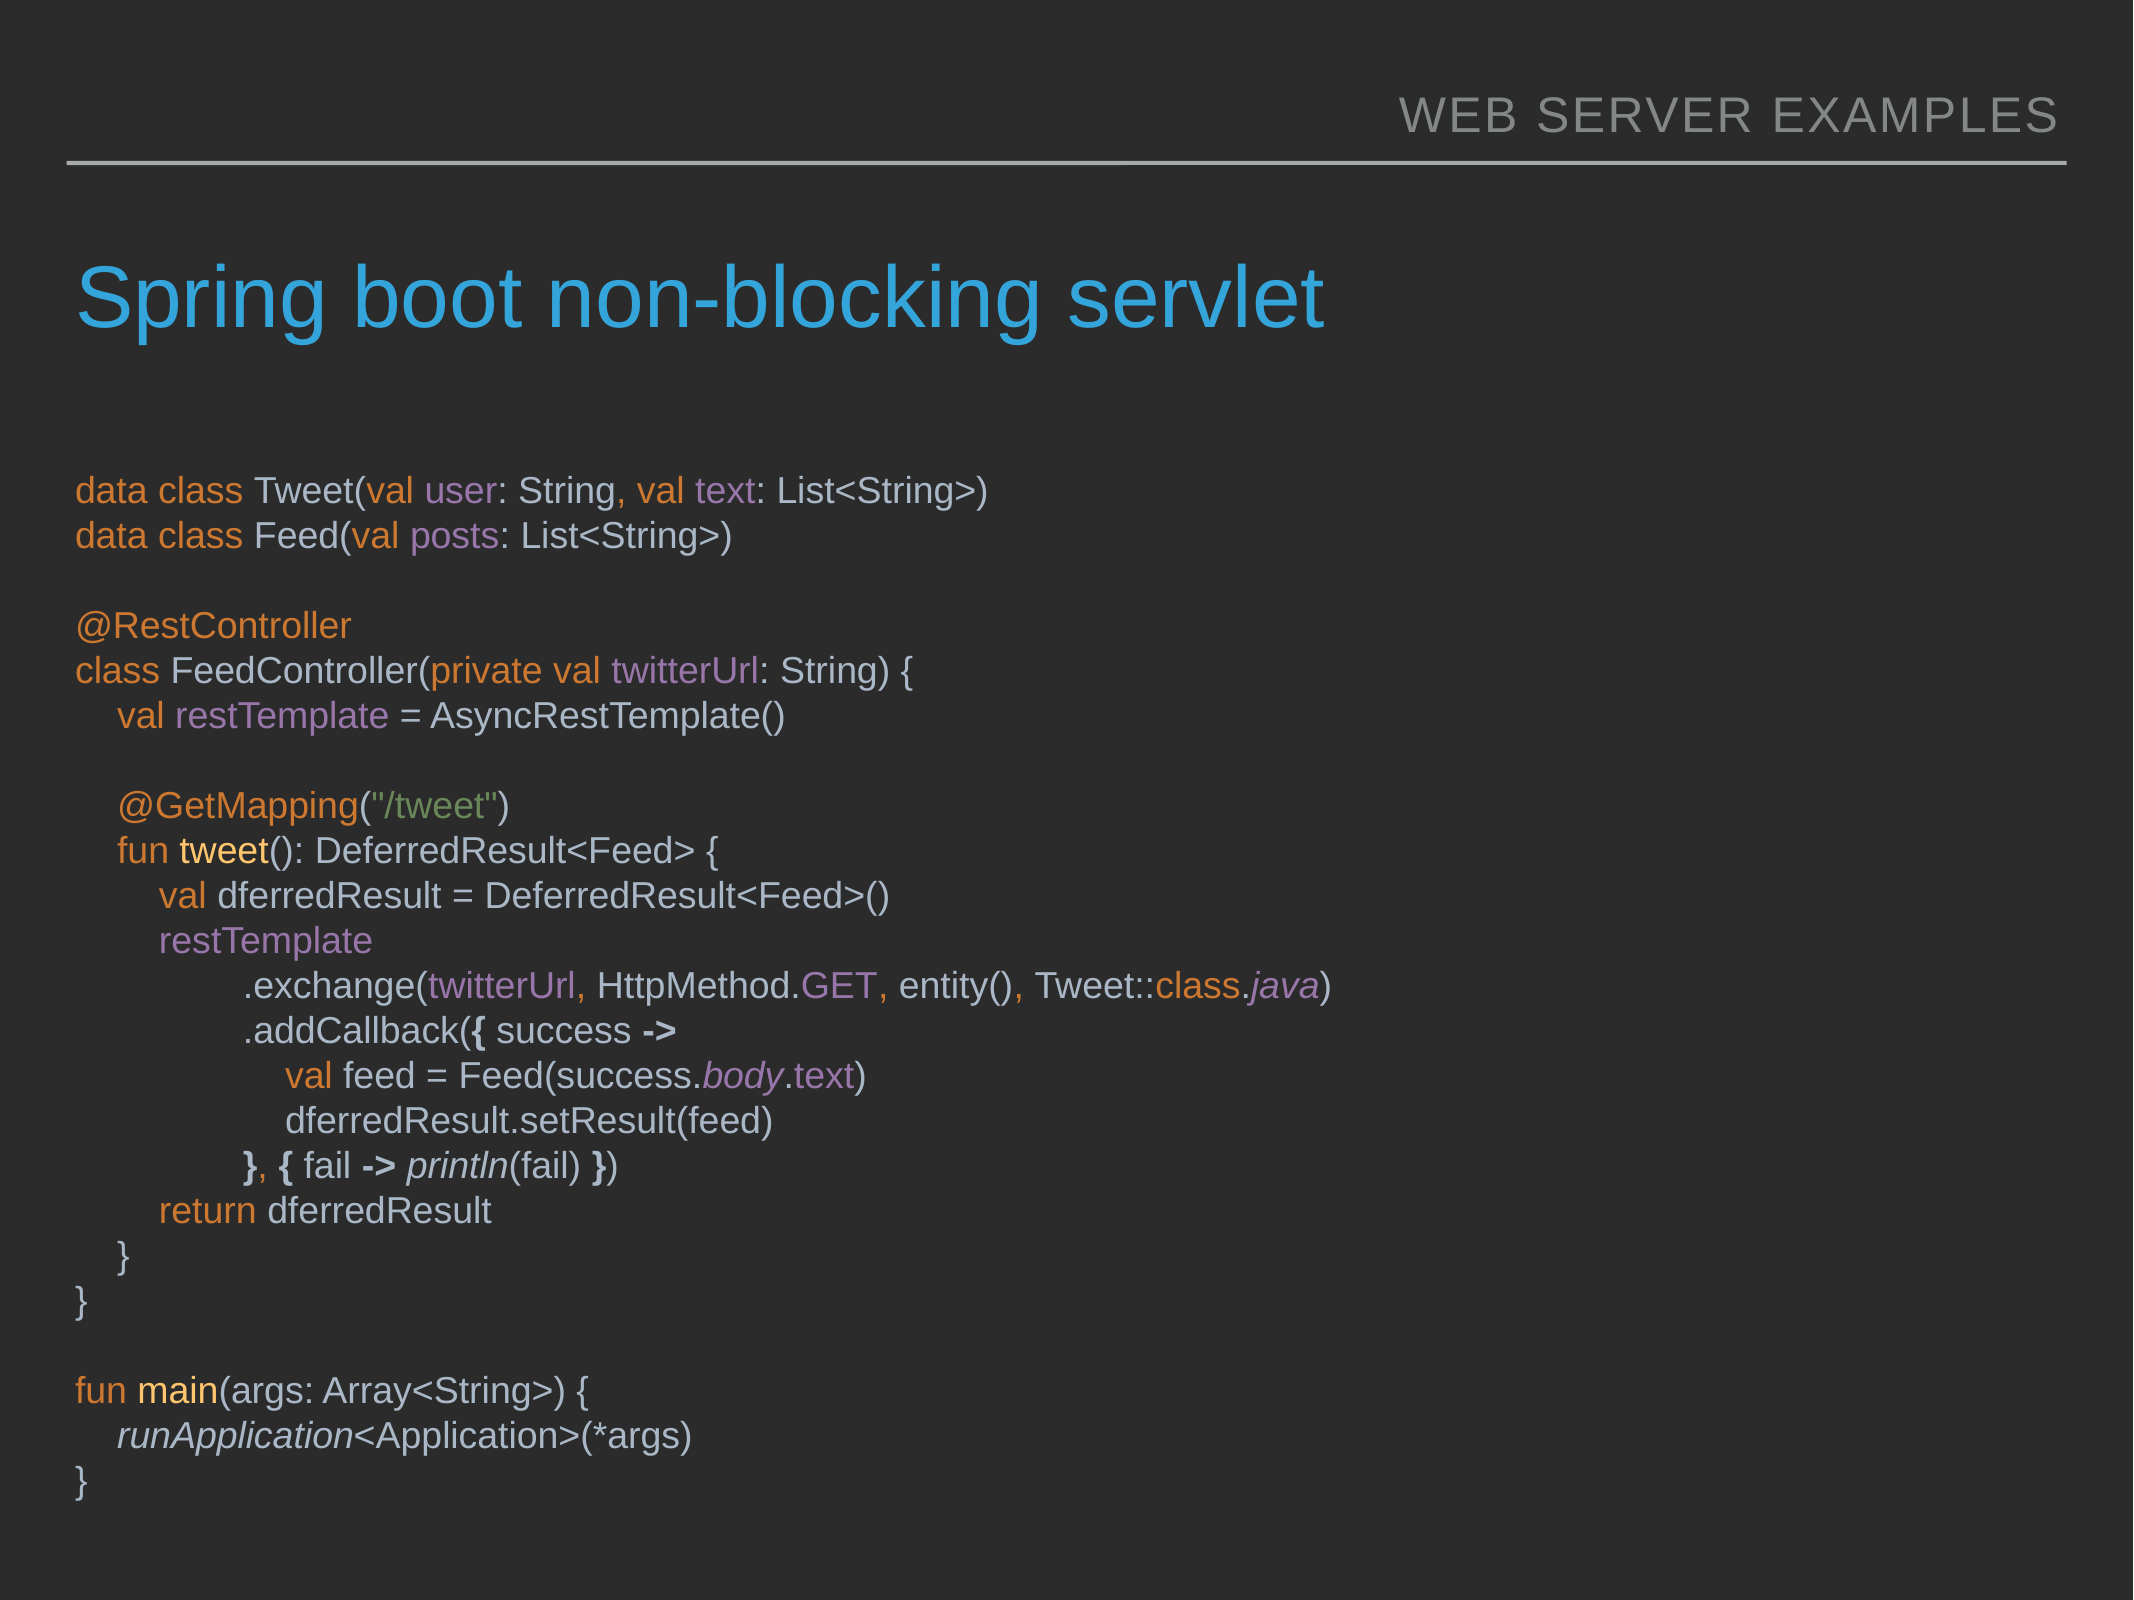

Web server Examples
# Spring boot non-blocking servlet
data class Tweet(val user: String, val text: List<String>)
data class Feed(val posts: List<String>)

@RestController
class FeedController(private val twitterUrl: String) {
    val restTemplate = AsyncRestTemplate()

    @GetMapping("/tweet")
    fun tweet(): DeferredResult<Feed> {
        val dferredResult = DeferredResult<Feed>()
        restTemplate
                .exchange(twitterUrl, HttpMethod.GET, entity(), Tweet::class.java)
                .addCallback({ success ->
                    val feed = Feed(success.body.text)
                    dferredResult.setResult(feed)
                }, { fail -> println(fail) })
        return dferredResult
    }
}

fun main(args: Array<String>) {
    runApplication<Application>(*args)
}